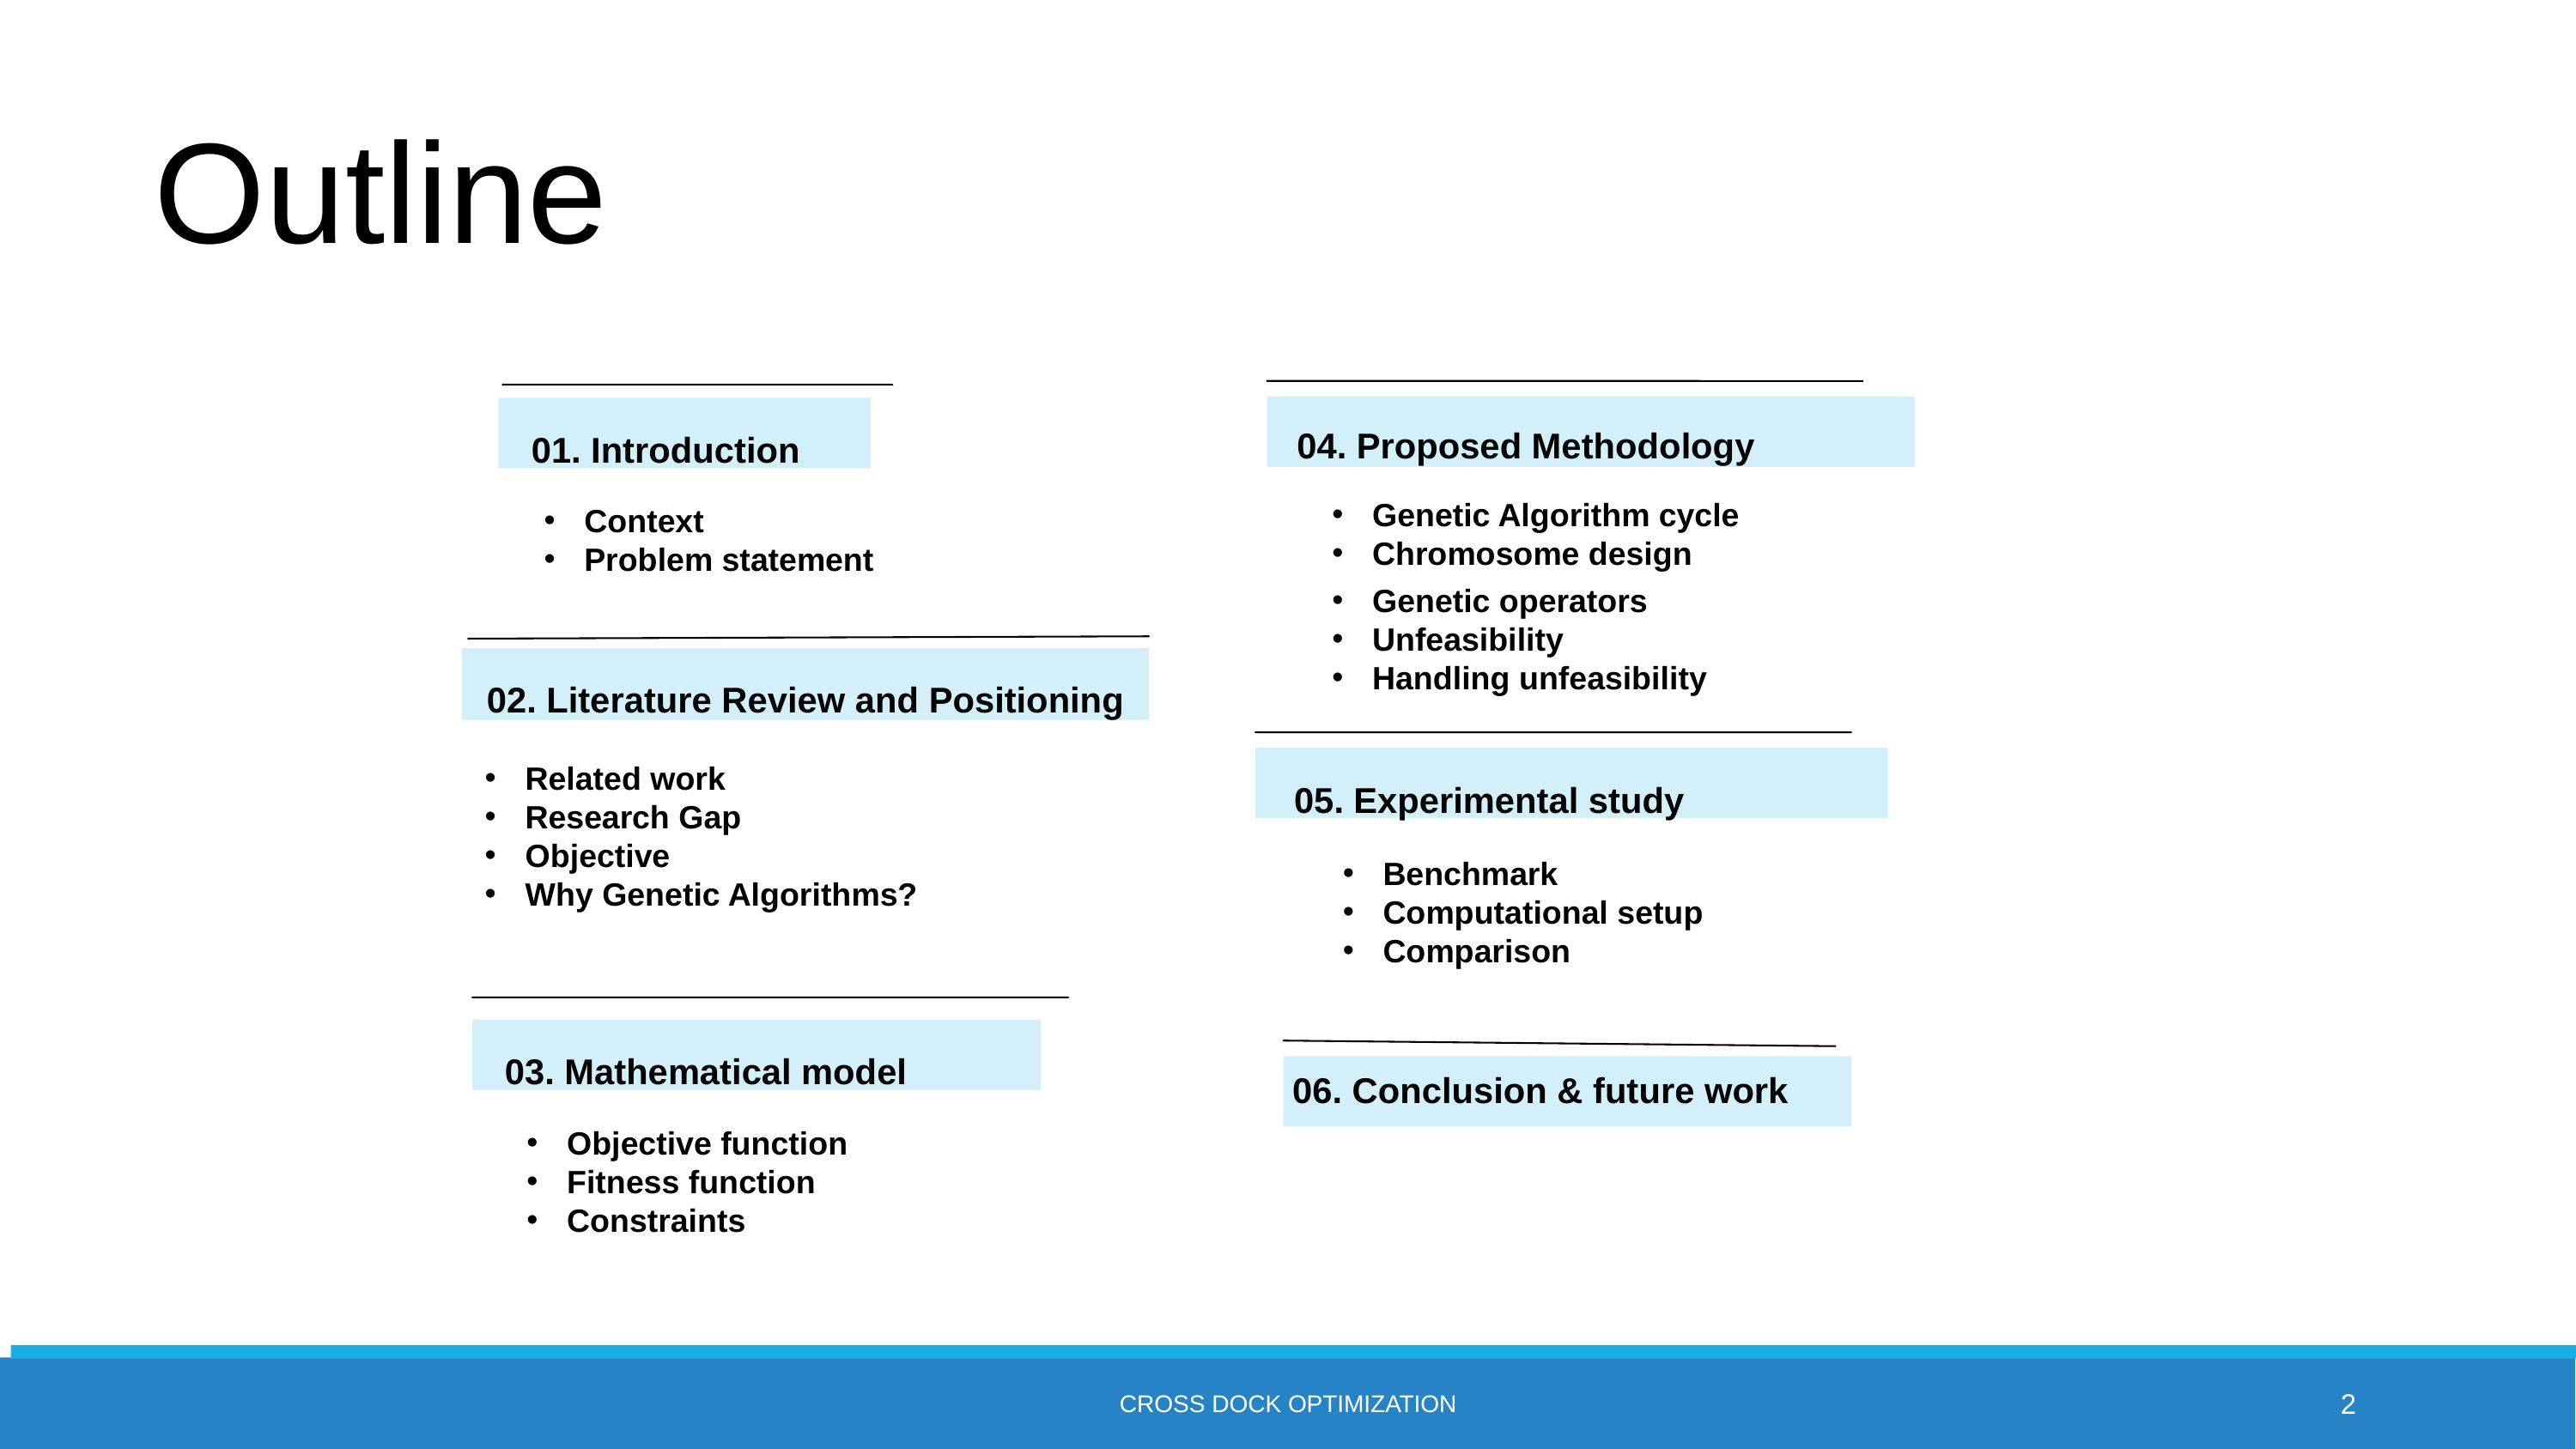

Outline

04. Proposed Methodology

01. Introduction

Genetic Algorithm cycle
Chromosome design
Context
Problem statement

Genetic operators
Unfeasibility
Handling unfeasibility
02. Literature Review and Positioning

05. Experimental study

Related work
Research Gap
Objective
Why Genetic Algorithms?
Benchmark
Computational setup
Comparison

03. Mathematical model

06. Conclusion & future work

Objective function
Fitness function
Constraints
Cross dock optimization
2